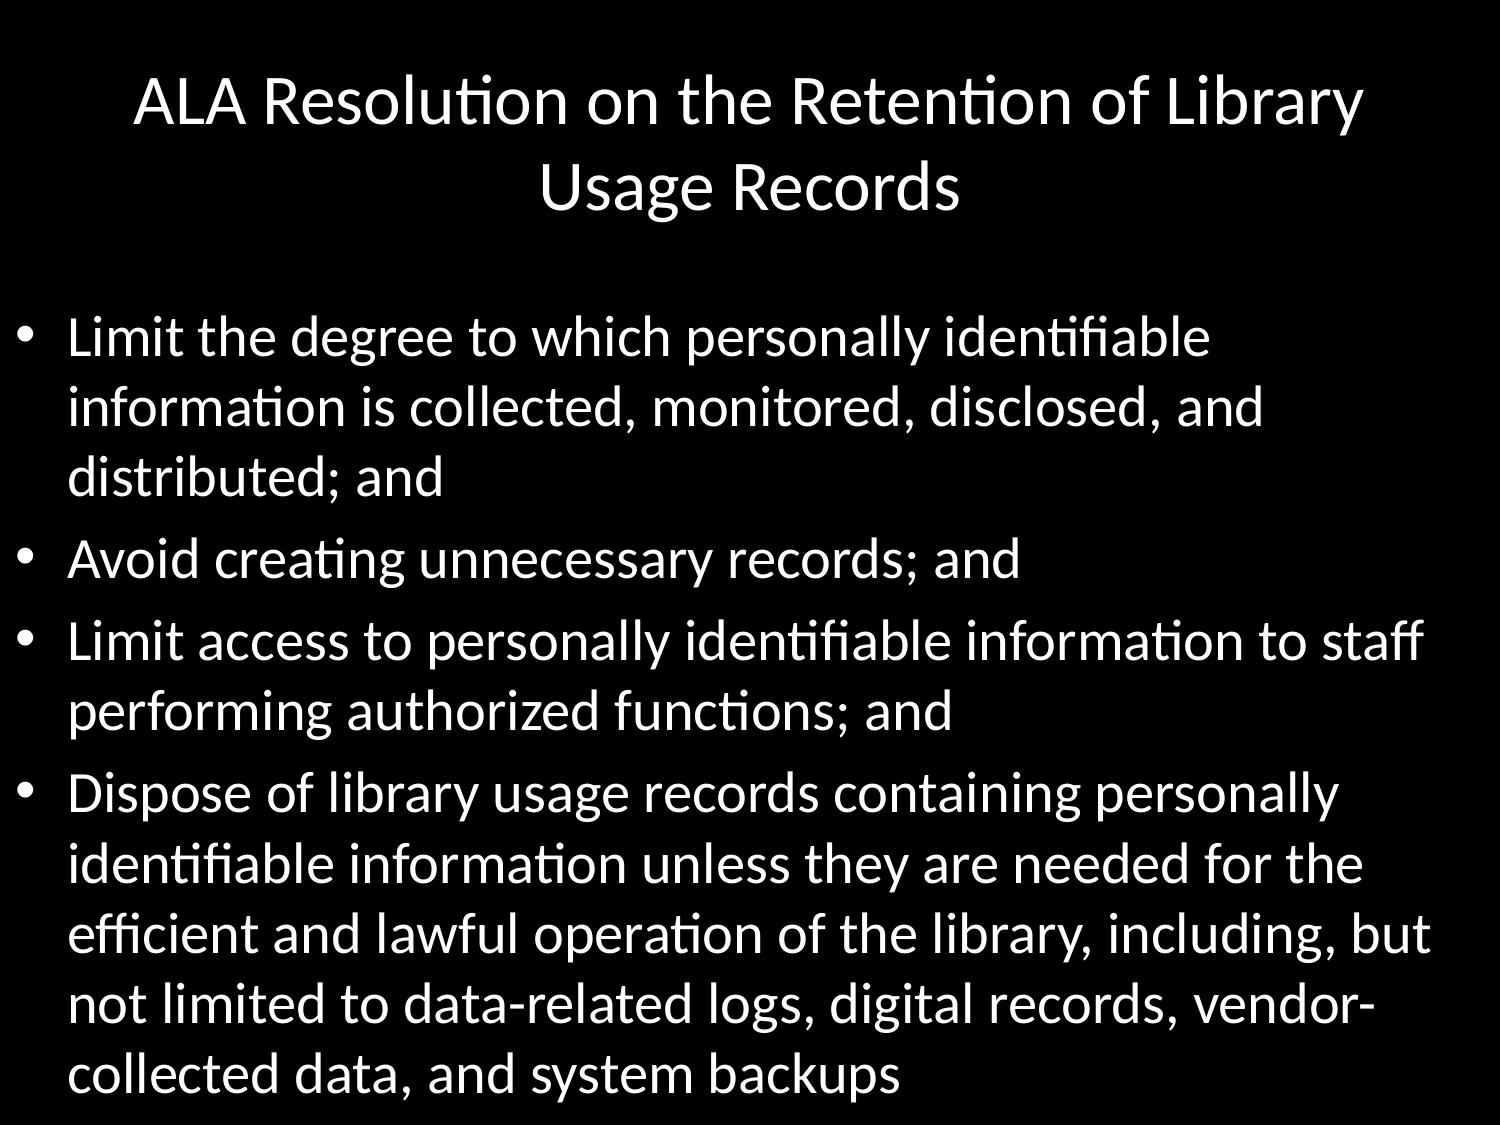

# ALA Resolution on the Retention of Library Usage Records
Limit the degree to which personally identifiable information is collected, monitored, disclosed, and distributed; and
Avoid creating unnecessary records; and
Limit access to personally identifiable information to staff performing authorized functions; and
Dispose of library usage records containing personally identifiable information unless they are needed for the efficient and lawful operation of the library, including, but not limited to data-related logs, digital records, vendor-collected data, and system backups